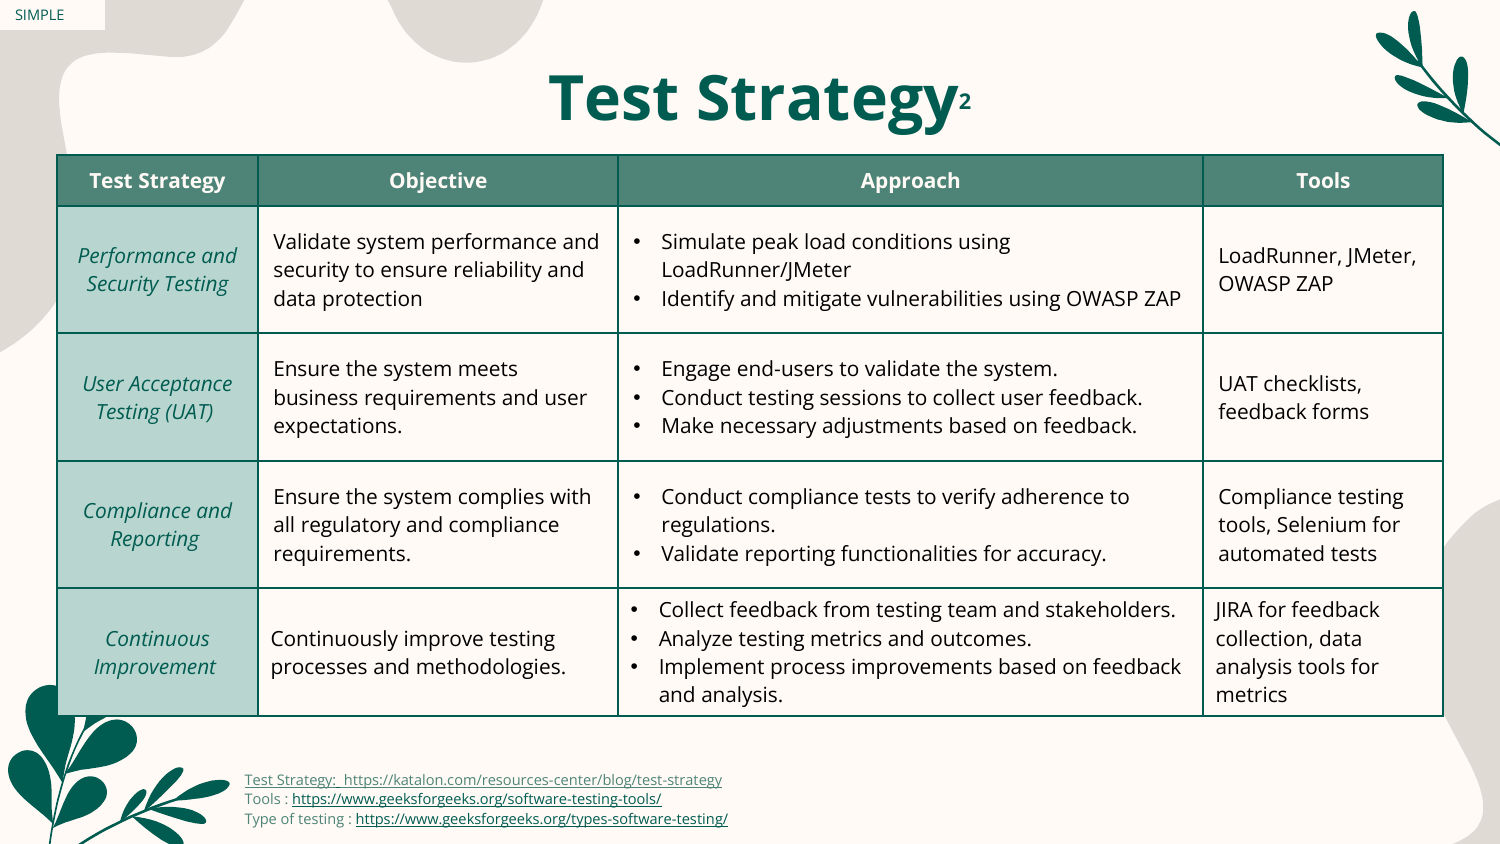

SIMPLE
# Test Strategy2
| Test Strategy | Objective | Approach | Tools |
| --- | --- | --- | --- |
| Performance and Security Testing | Validate system performance and security to ensure reliability and data protection | Simulate peak load conditions using LoadRunner/JMeter   Identify and mitigate vulnerabilities using OWASP ZAP | LoadRunner, JMeter, OWASP ZAP |
| User Acceptance Testing (UAT) | Ensure the system meets business requirements and user expectations. | Engage end-users to validate the system.  Conduct testing sessions to collect user feedback.  Make necessary adjustments based on feedback. | UAT checklists, feedback forms |
| Compliance and Reporting | Ensure the system complies with all regulatory and compliance requirements. | Conduct compliance tests to verify adherence to regulations.  Validate reporting functionalities for accuracy. | Compliance testing tools, Selenium for automated tests |
| Continuous Improvement | Continuously improve testing processes and methodologies. | Collect feedback from testing team and stakeholders.  Analyze testing metrics and outcomes.  Implement process improvements based on feedback and analysis. | JIRA for feedback collection, data analysis tools for metrics |
Test Strategy:  https://katalon.com/resources-center/blog/test-strategy
Tools : https://www.geeksforgeeks.org/software-testing-tools/
Type of testing : https://www.geeksforgeeks.org/types-software-testing/